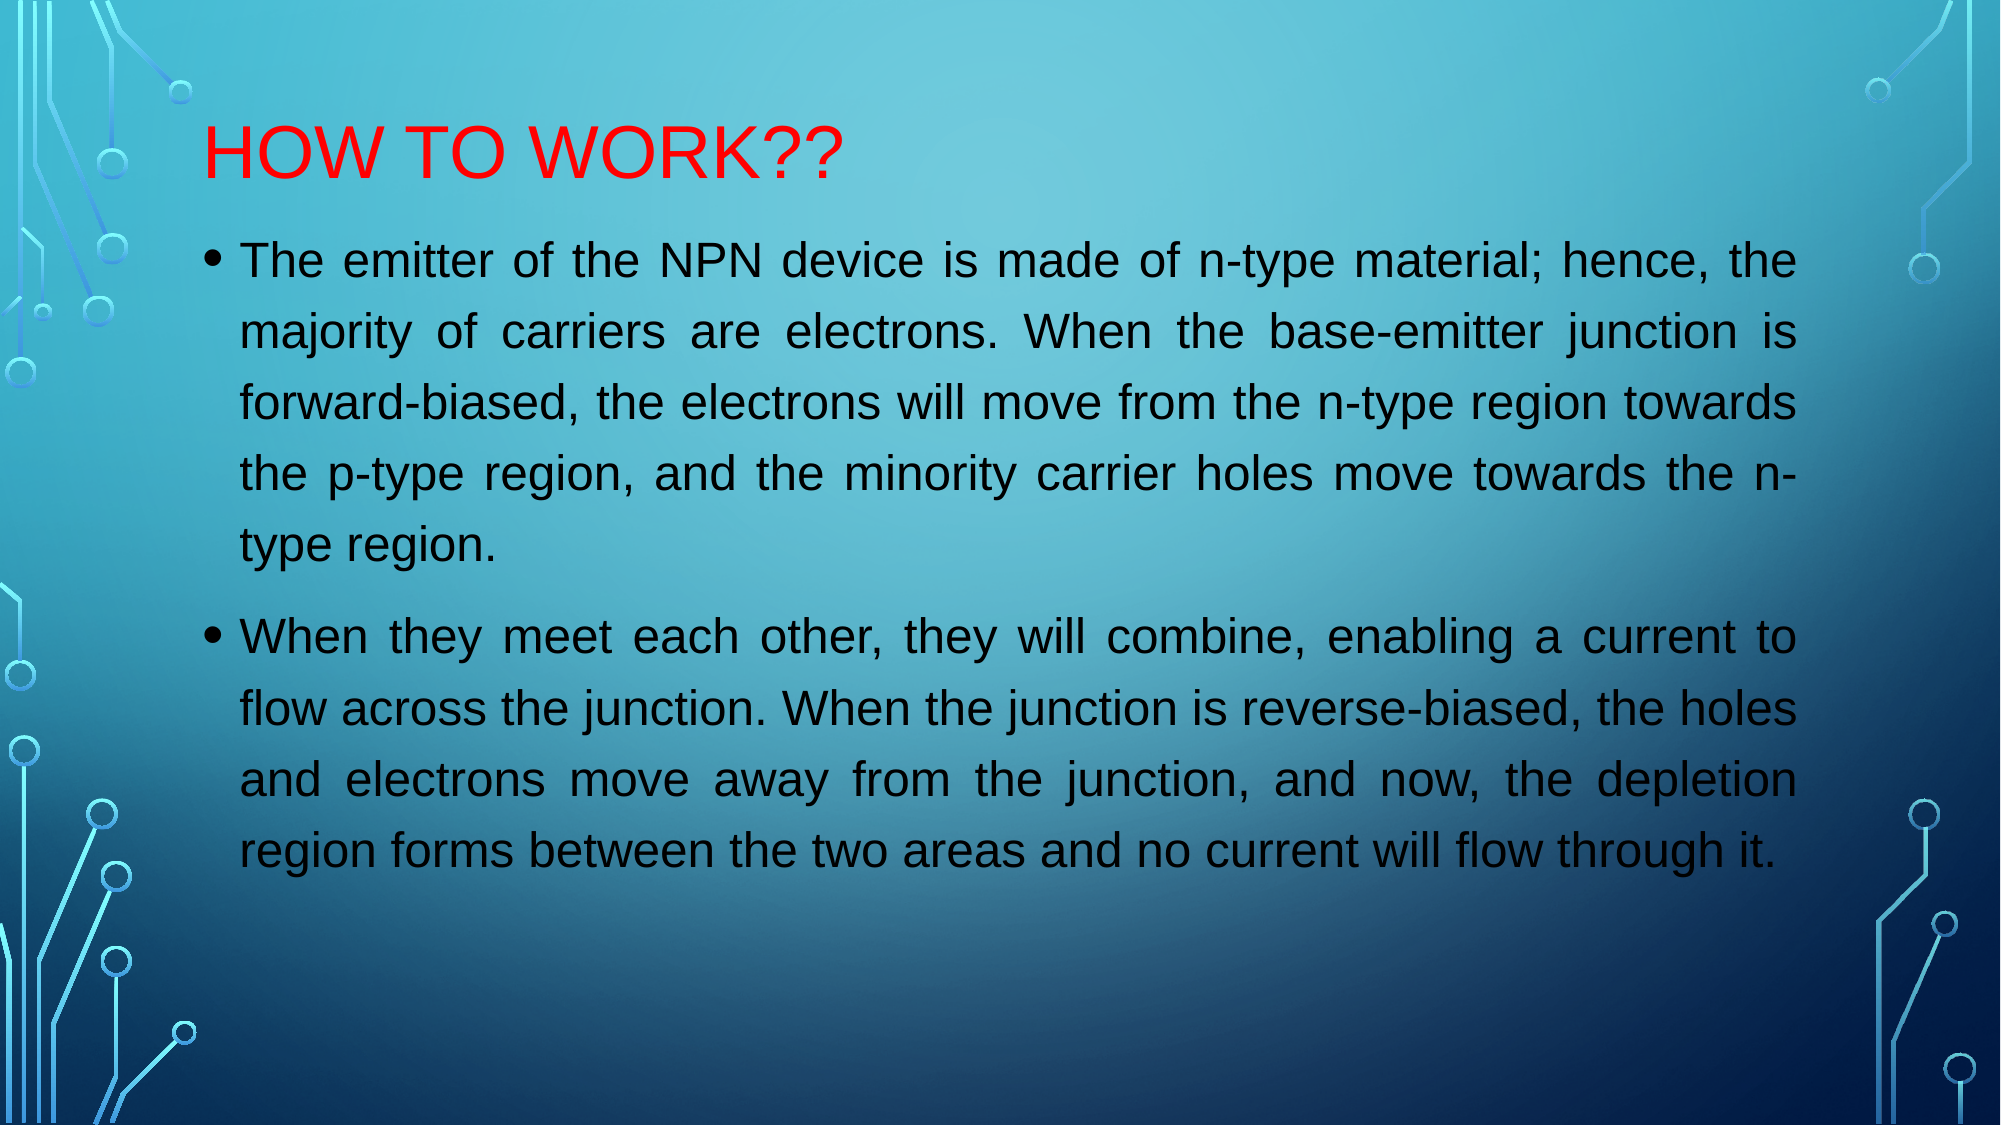

# How to work??
The emitter of the NPN device is made of n-type material; hence, the majority of carriers are electrons. When the base-emitter junction is forward-biased, the electrons will move from the n-type region towards the p-type region, and the minority carrier holes move towards the n-type region.
When they meet each other, they will combine, enabling a current to flow across the junction. When the junction is reverse-biased, the holes and electrons move away from the junction, and now, the depletion region forms between the two areas and no current will flow through it.